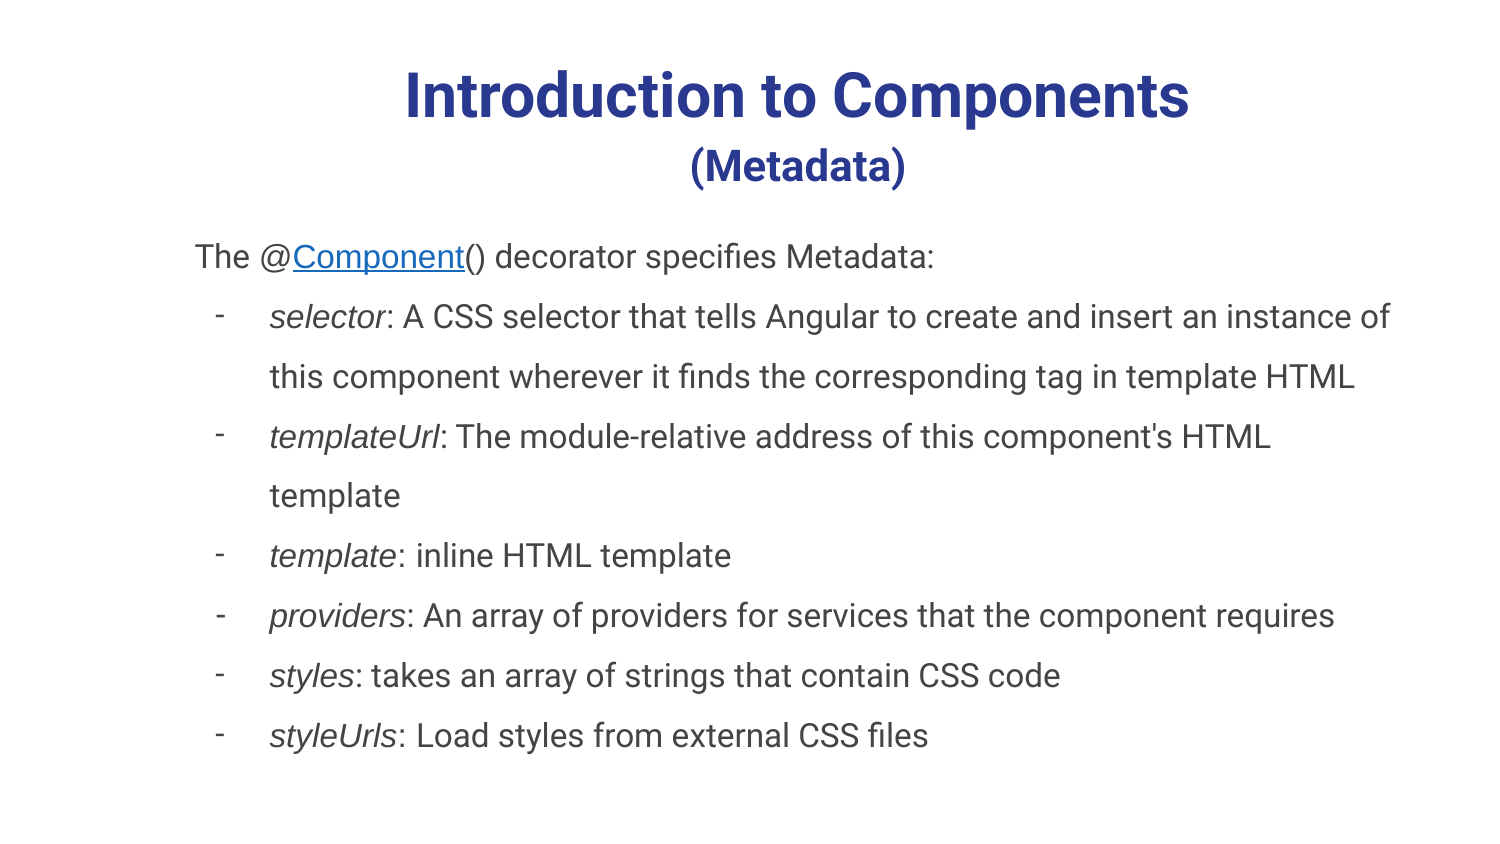

Introduction to Components
(Metadata)
The @Component() decorator specifies Metadata:
selector: A CSS selector that tells Angular to create and insert an instance of this component wherever it finds the corresponding tag in template HTML
templateUrl: The module-relative address of this component's HTML template
template: inline HTML template
providers: An array of providers for services that the component requires
styles: takes an array of strings that contain CSS code
styleUrls: Load styles from external CSS files